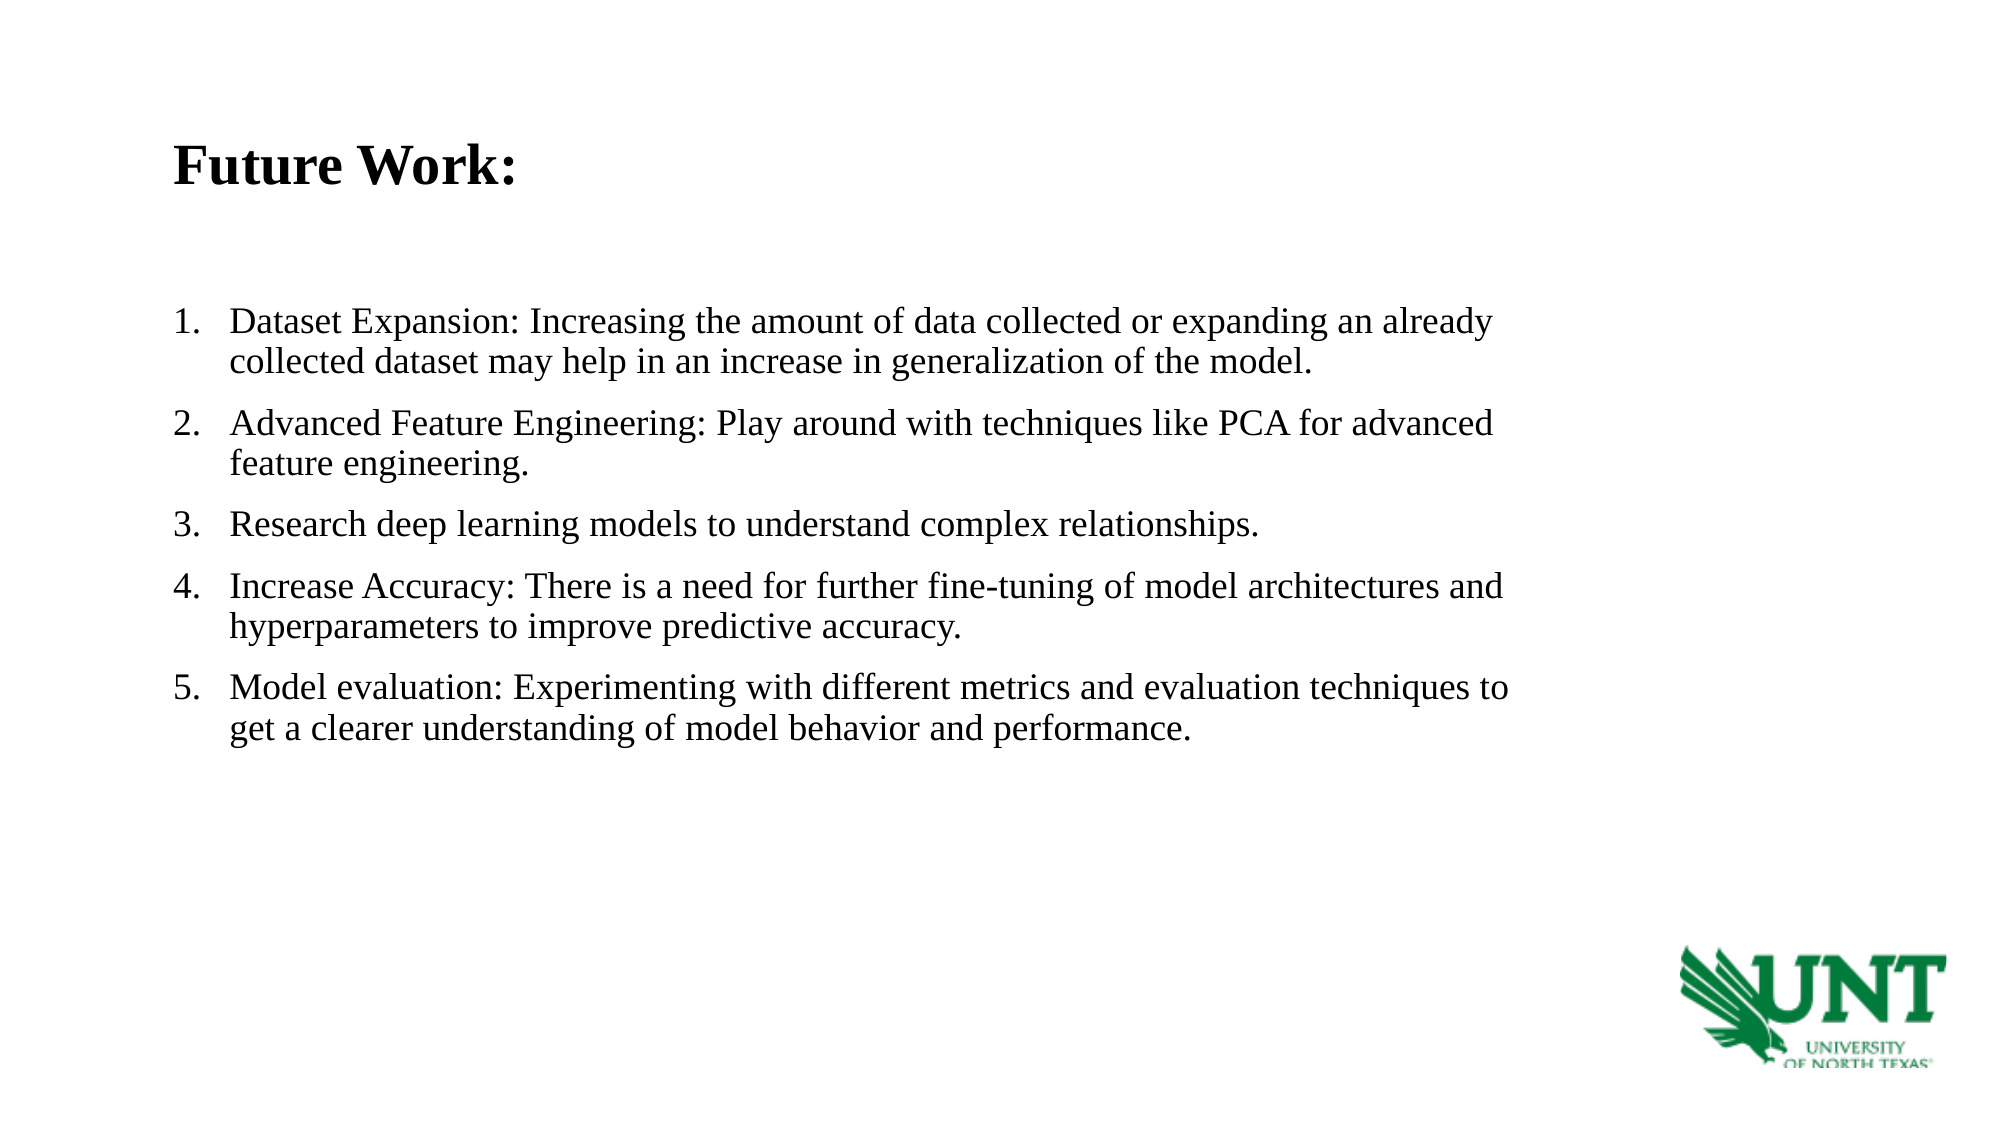

Future Work:

Dataset Expansion: Increasing the amount of data collected or expanding an already collected dataset may help in an increase in generalization of the model.
Advanced Feature Engineering: Play around with techniques like PCA for advanced feature engineering.
Research deep learning models to understand complex relationships.
Increase Accuracy: There is a need for further fine-tuning of model architectures and hyperparameters to improve predictive accuracy.
Model evaluation: Experimenting with different metrics and evaluation techniques to get a clearer understanding of model behavior and performance.